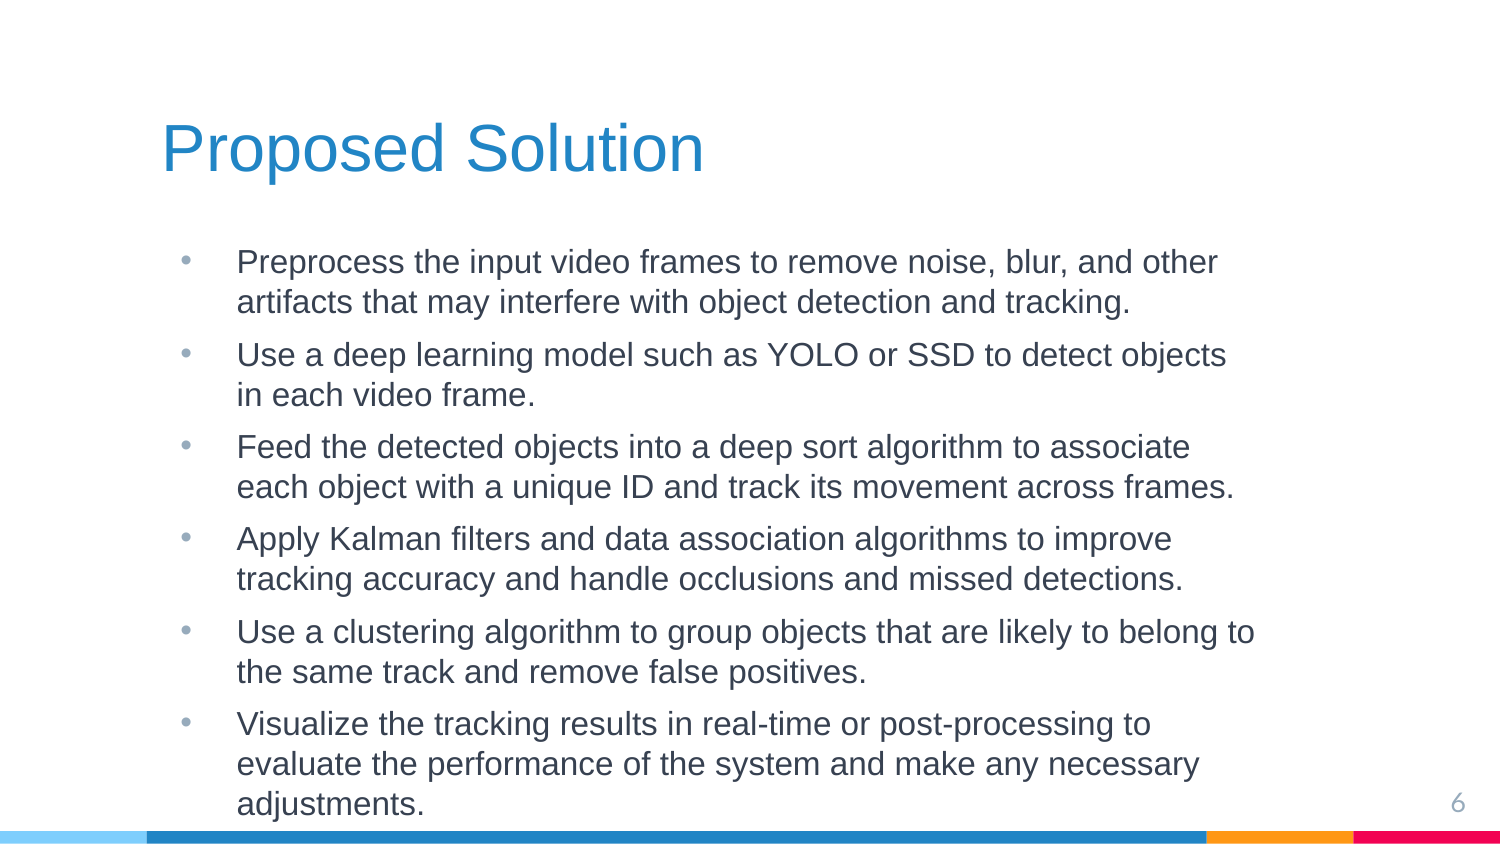

# Proposed Solution
Preprocess the input video frames to remove noise, blur, and other artifacts that may interfere with object detection and tracking.
Use a deep learning model such as YOLO or SSD to detect objects in each video frame.
Feed the detected objects into a deep sort algorithm to associate each object with a unique ID and track its movement across frames.
Apply Kalman filters and data association algorithms to improve tracking accuracy and handle occlusions and missed detections.
Use a clustering algorithm to group objects that are likely to belong to the same track and remove false positives.
Visualize the tracking results in real-time or post-processing to evaluate the performance of the system and make any necessary adjustments.

6